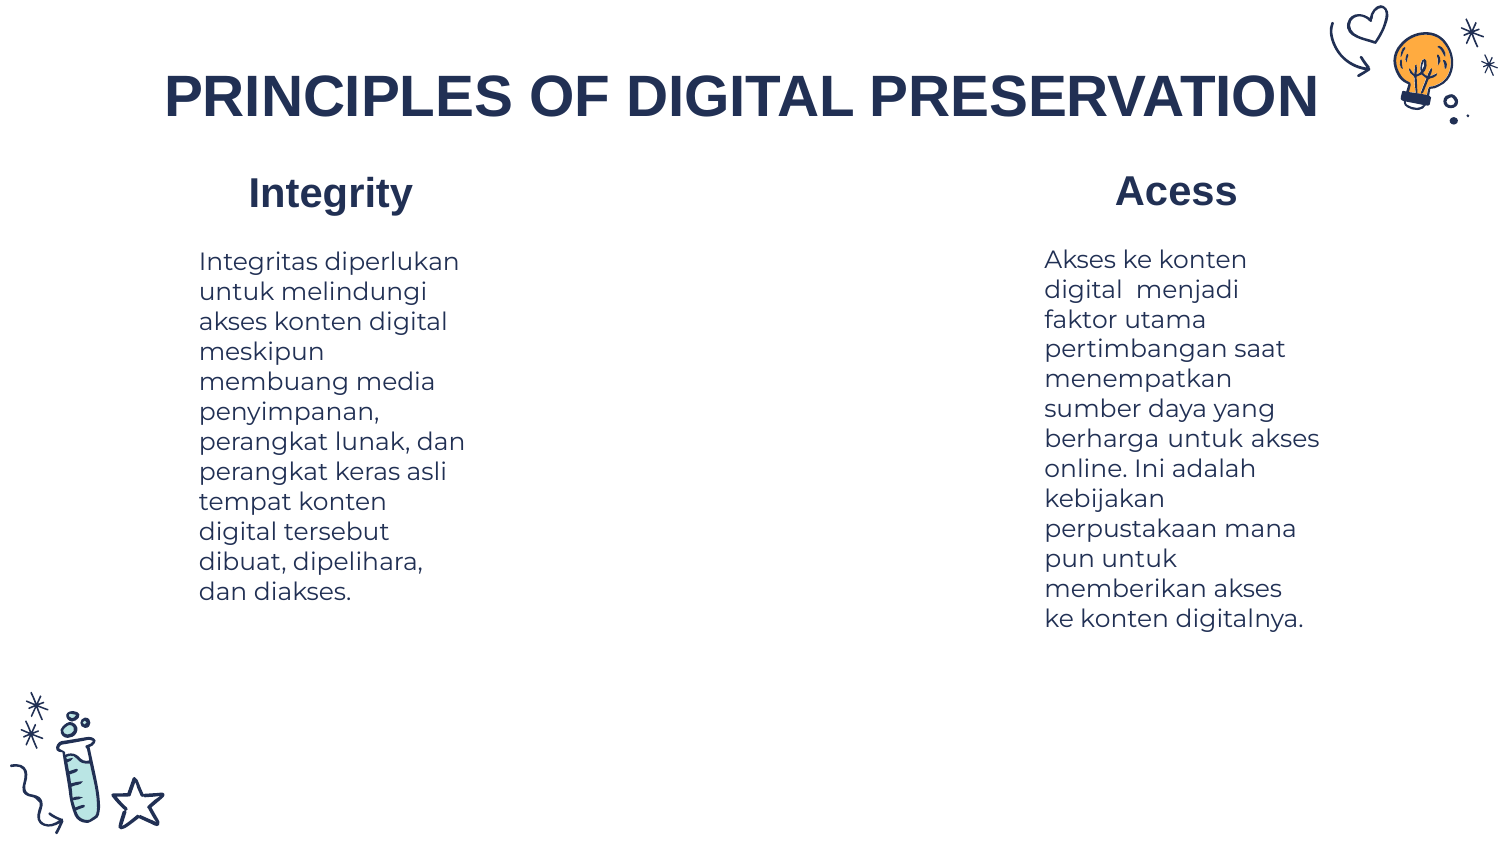

# PRINCIPLES OF DIGITAL PRESERVATION
Acess
Integrity
Akses ke konten
digital  menjadi
faktor utama
pertimbangan saat
menempatkan
sumber daya yang
berharga untuk akses
online. Ini adalah
kebijakan
perpustakaan mana
pun untuk
memberikan akses
ke konten digitalnya.

Integritas diperlukan
untuk melindungi
akses konten digital
meskipun
membuang media
penyimpanan,
perangkat lunak, dan
perangkat keras asli
tempat konten
digital tersebut
dibuat, dipelihara,
dan diakses.